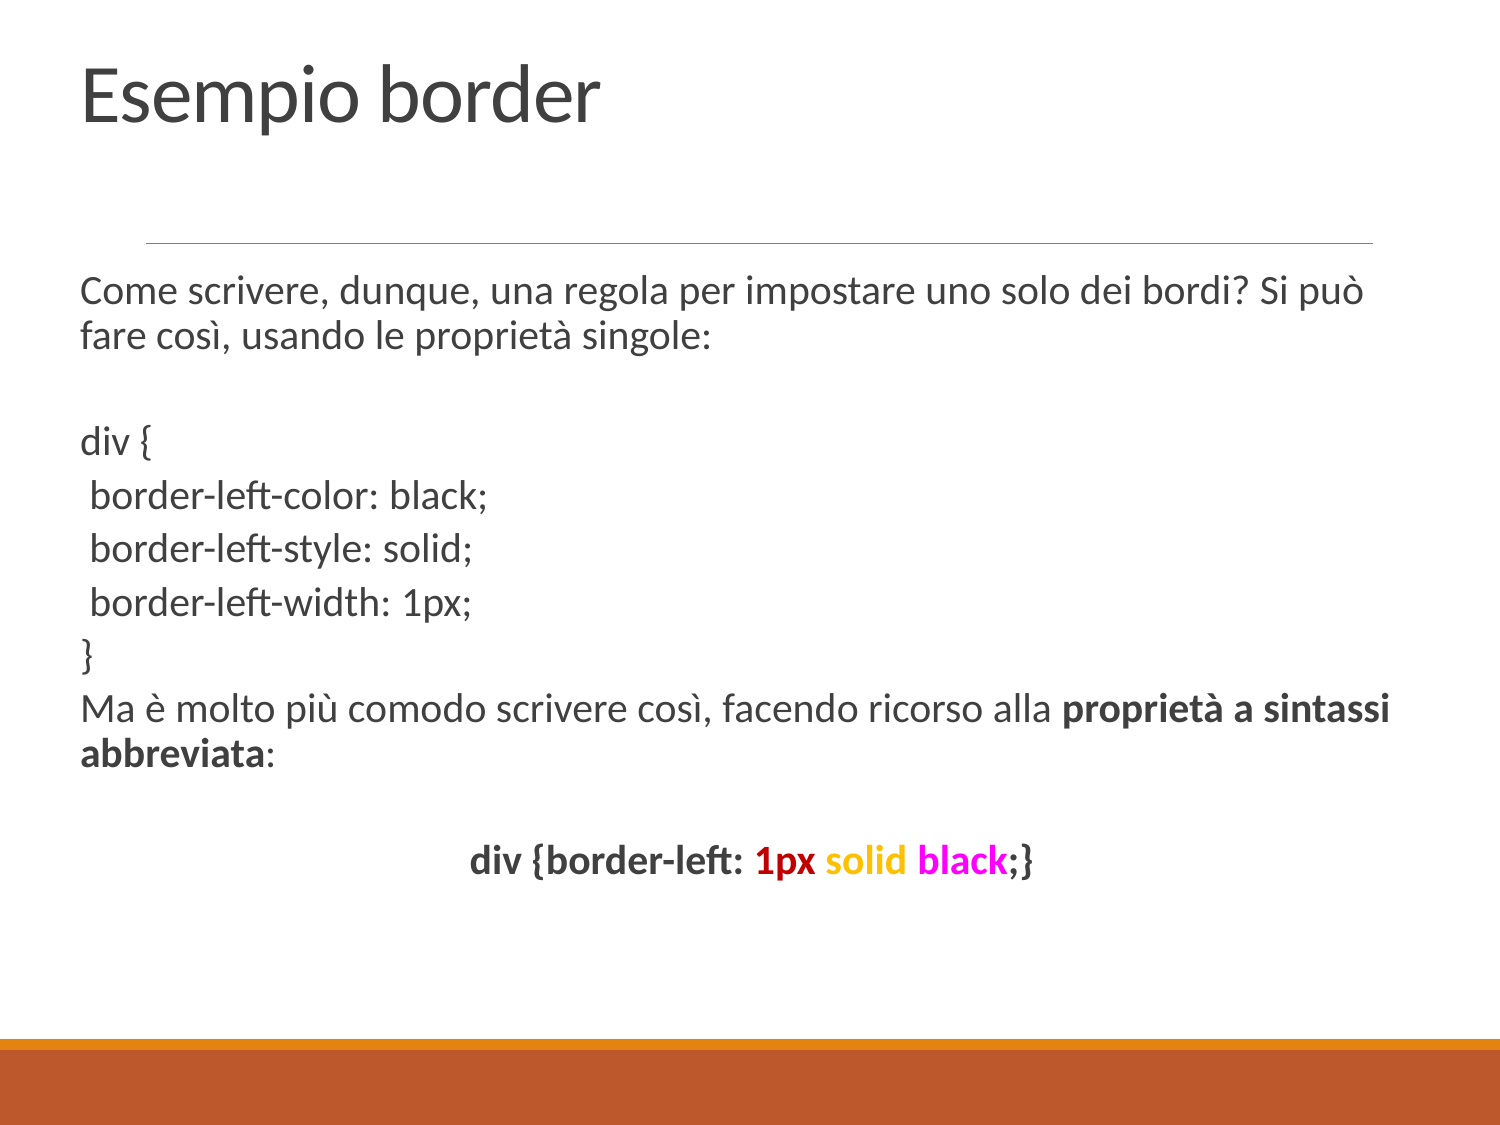

# Esempio border
Come scrivere, dunque, una regola per impostare uno solo dei bordi? Si può fare così, usando le proprietà singole:

div {
 border-left-color: black;
 border-left-style: solid;
 border-left-width: 1px;
}
Ma è molto più comodo scrivere così, facendo ricorso alla proprietà a sintassi abbreviata:

div {border-left: 1px solid black;}